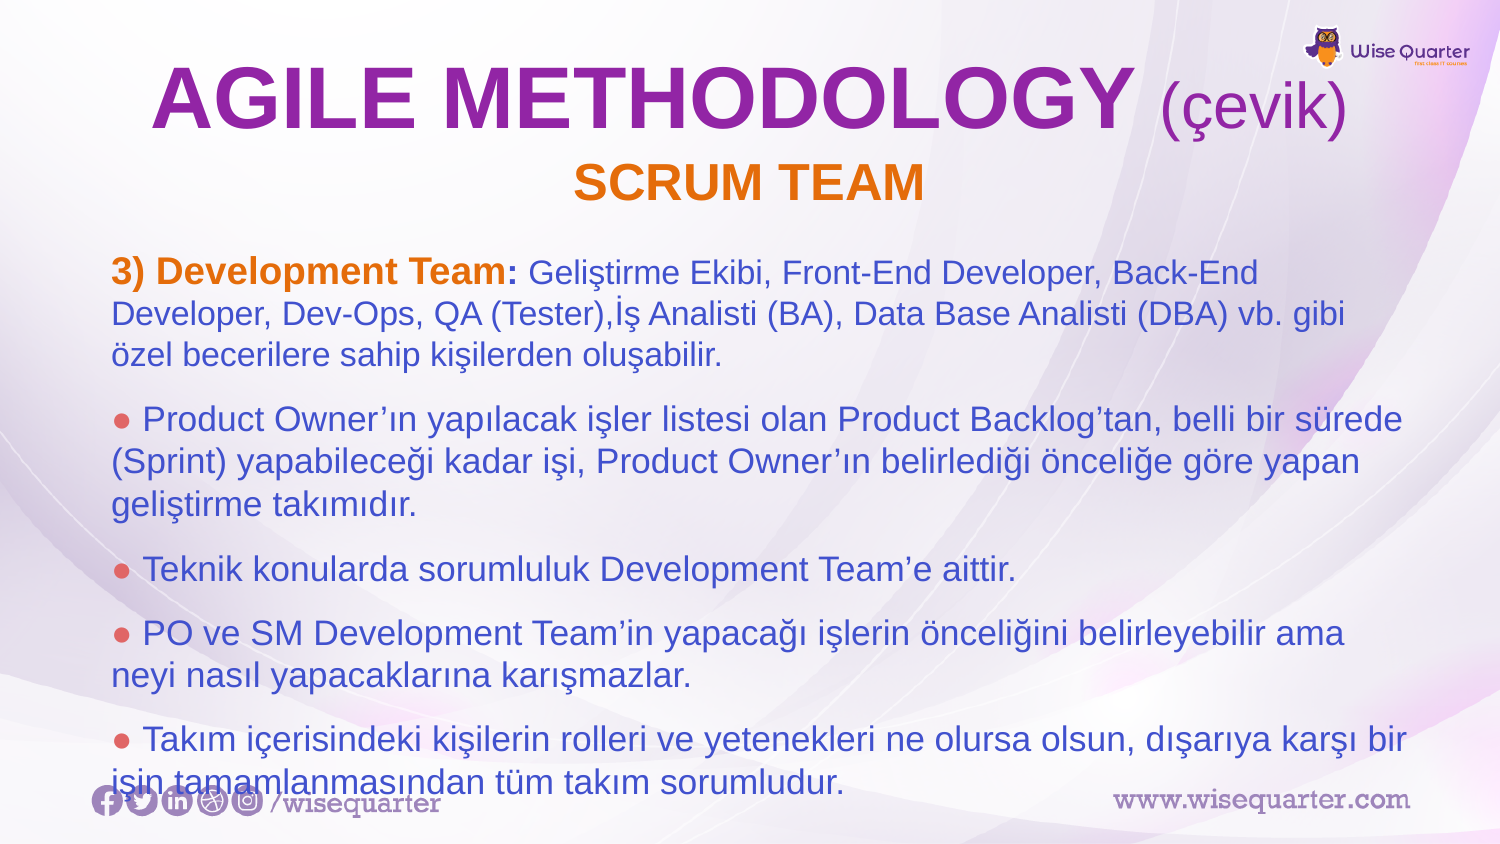

# AGILE METHODOLOGY (çevik)
SCRUM TEAM
3) Development Team: Geliştirme Ekibi, Front-End Developer, Back-End Developer, Dev-Ops, QA (Tester),İş Analisti (BA), Data Base Analisti (DBA) vb. gibi özel becerilere sahip kişilerden oluşabilir.

● Product Owner’ın yapılacak işler listesi olan Product Backlog’tan, belli bir sürede (Sprint) yapabileceği kadar işi, Product Owner’ın belirlediği önceliğe göre yapan geliştirme takımıdır.

● Teknik konularda sorumluluk Development Team’e aittir.

● PO ve SM Development Team’in yapacağı işlerin önceliğini belirleyebilir ama neyi nasıl yapacaklarına karışmazlar.

● Takım içerisindeki kişilerin rolleri ve yetenekleri ne olursa olsun, dışarıya karşı bir işin tamamlanmasından tüm takım sorumludur.